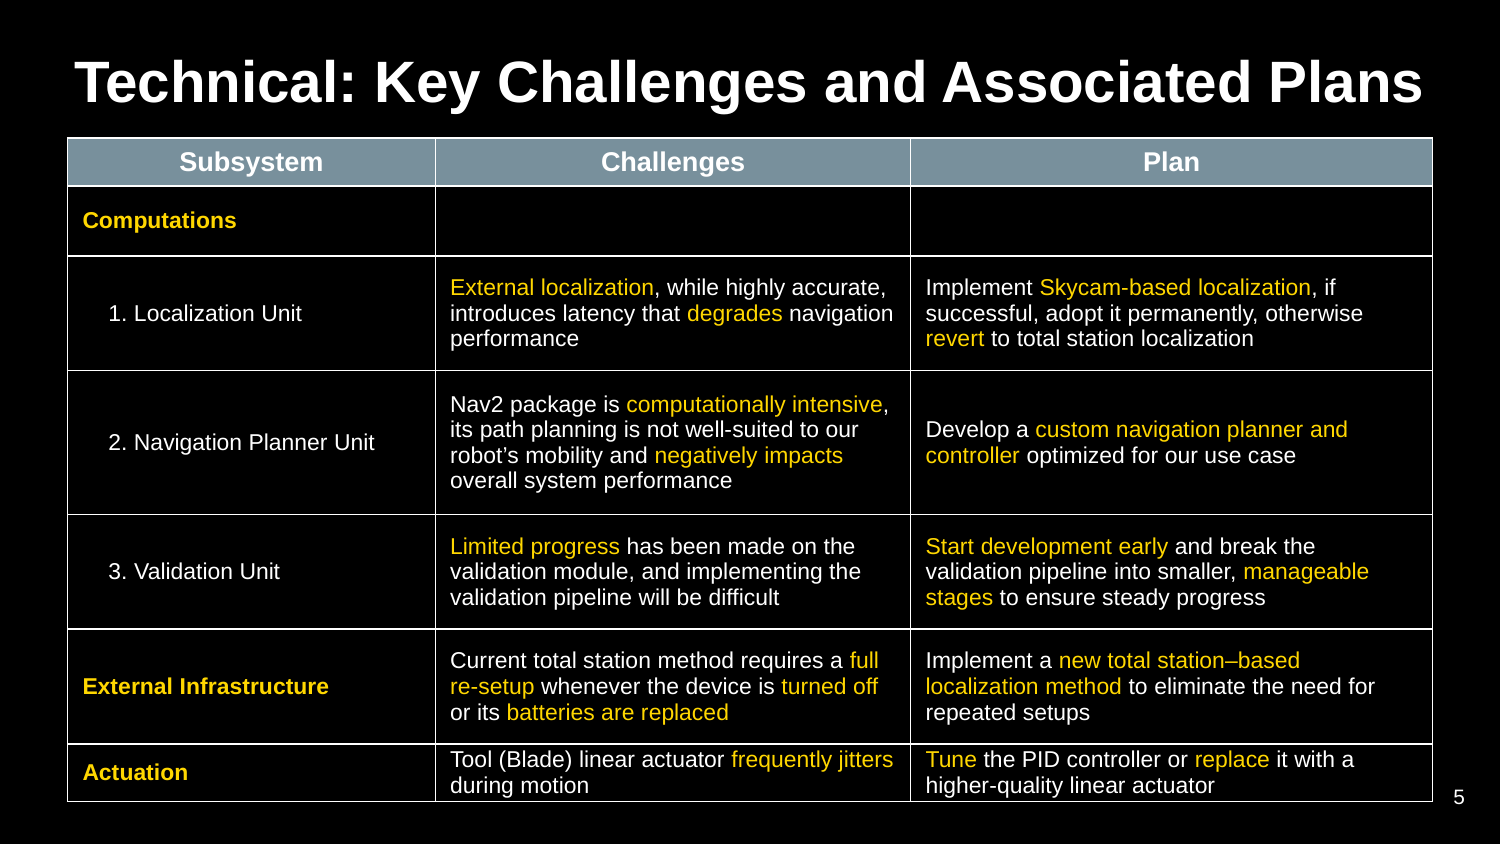

# Technical: Key Challenges and Associated Plans

| Subsystem | Challenges | Plan |
| --- | --- | --- |
| Computations |  |  |
| 1. Localization Unit | External localization, while highly accurate, introduces latency that degrades navigation performance | Implement Skycam-based localization, if successful, adopt it permanently, otherwise revert to total station localization |
| 2. Navigation Planner Unit | Nav2 package is computationally intensive, its path planning is not well-suited to our robot’s mobility and negatively impacts overall system performance | Develop a custom navigation planner and controller optimized for our use case |
| 3. Validation Unit | Limited progress has been made on the validation module, and implementing the validation pipeline will be difficult | Start development early and break the validation pipeline into smaller, manageable stages to ensure steady progress |
| External Infrastructure | Current total station method requires a full re-setup whenever the device is turned off or its batteries are replaced | Implement a new total station–based localization method to eliminate the need for repeated setups |
| Actuation | Tool (Blade) linear actuator frequently jitters during motion | Tune the PID controller or replace it with a higher-quality linear actuator |
5